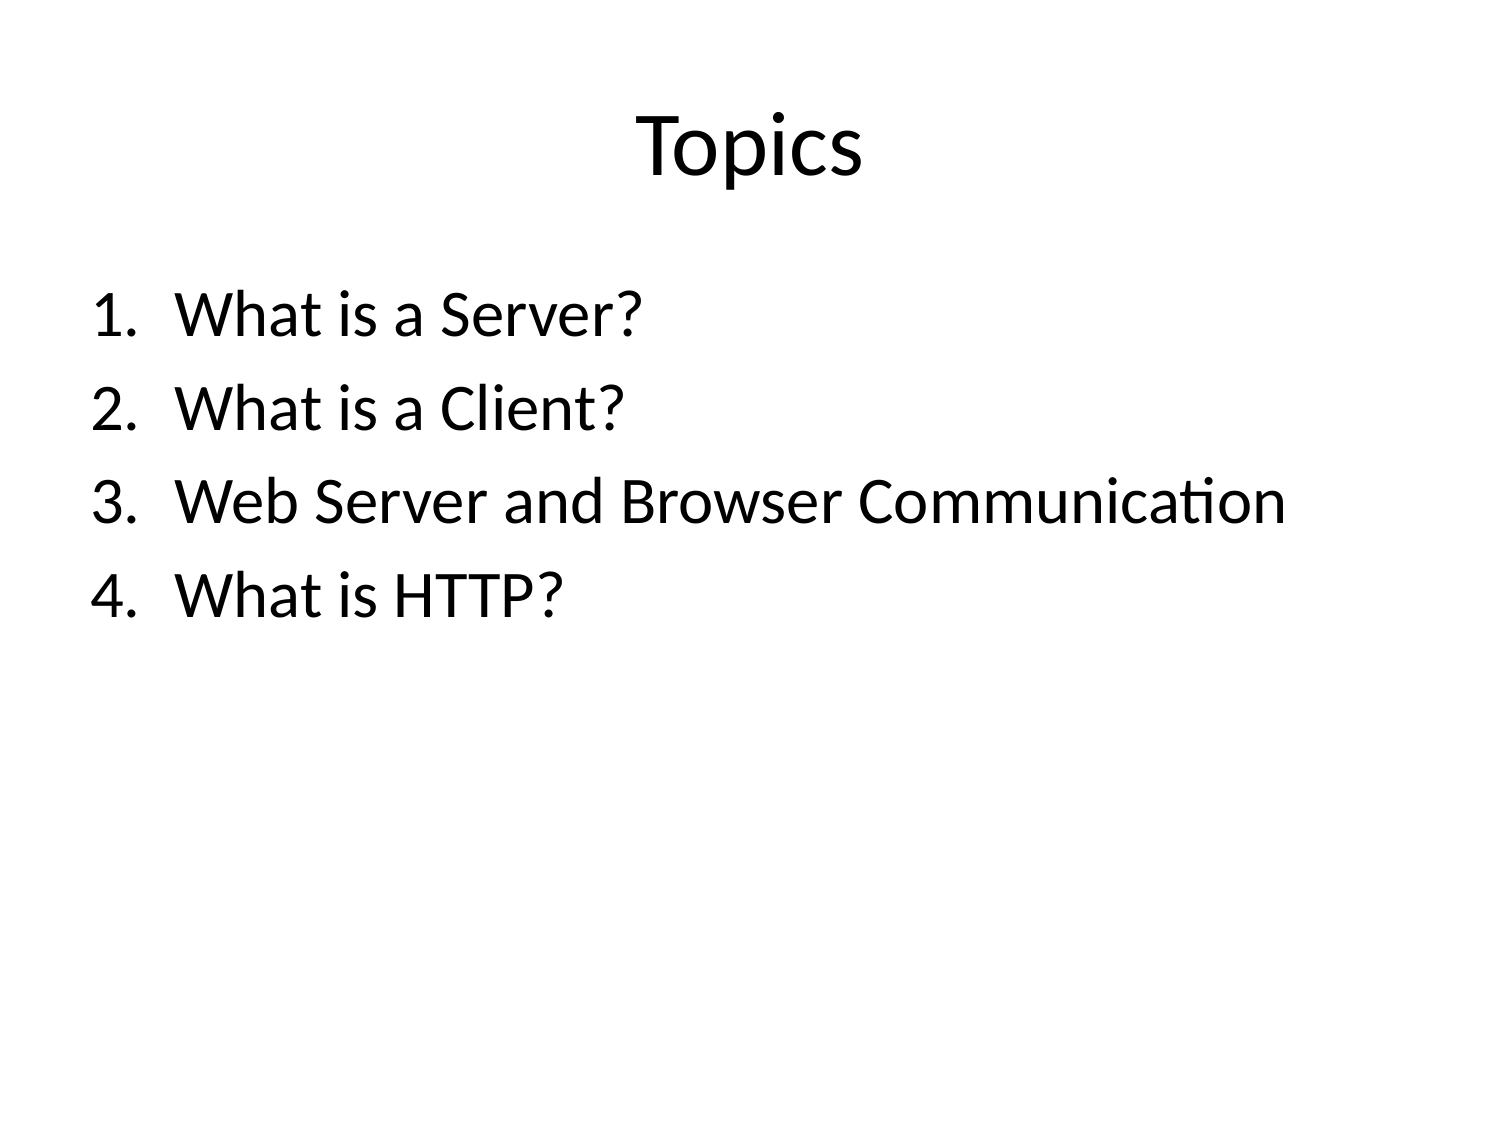

# Topics
What is a Server?
What is a Client?
Web Server and Browser Communication
What is HTTP?